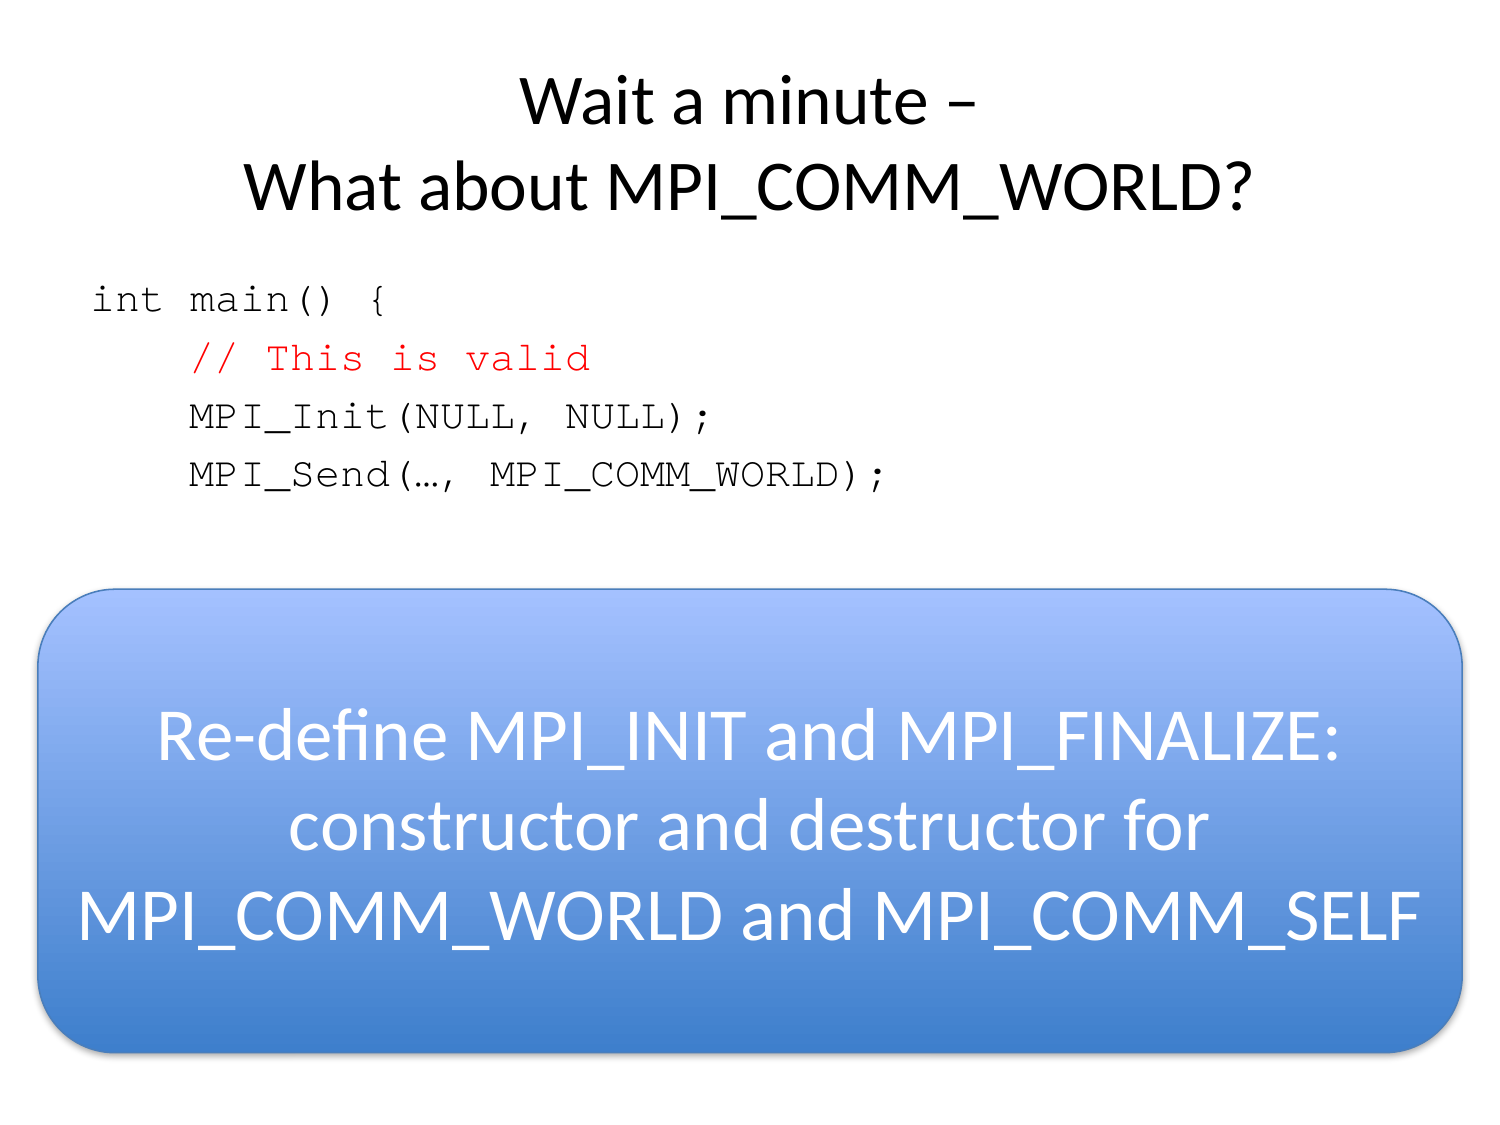

# Wait a minute – What about MPI_COMM_WORLD?
int main() {
    // This is valid
    MPI_Init(NULL, NULL);
    MPI_Send(…, MPI_COMM_WORLD);
Re-define MPI_INIT and MPI_FINALIZE:
constructor and destructor for MPI_COMM_WORLD and MPI_COMM_SELF